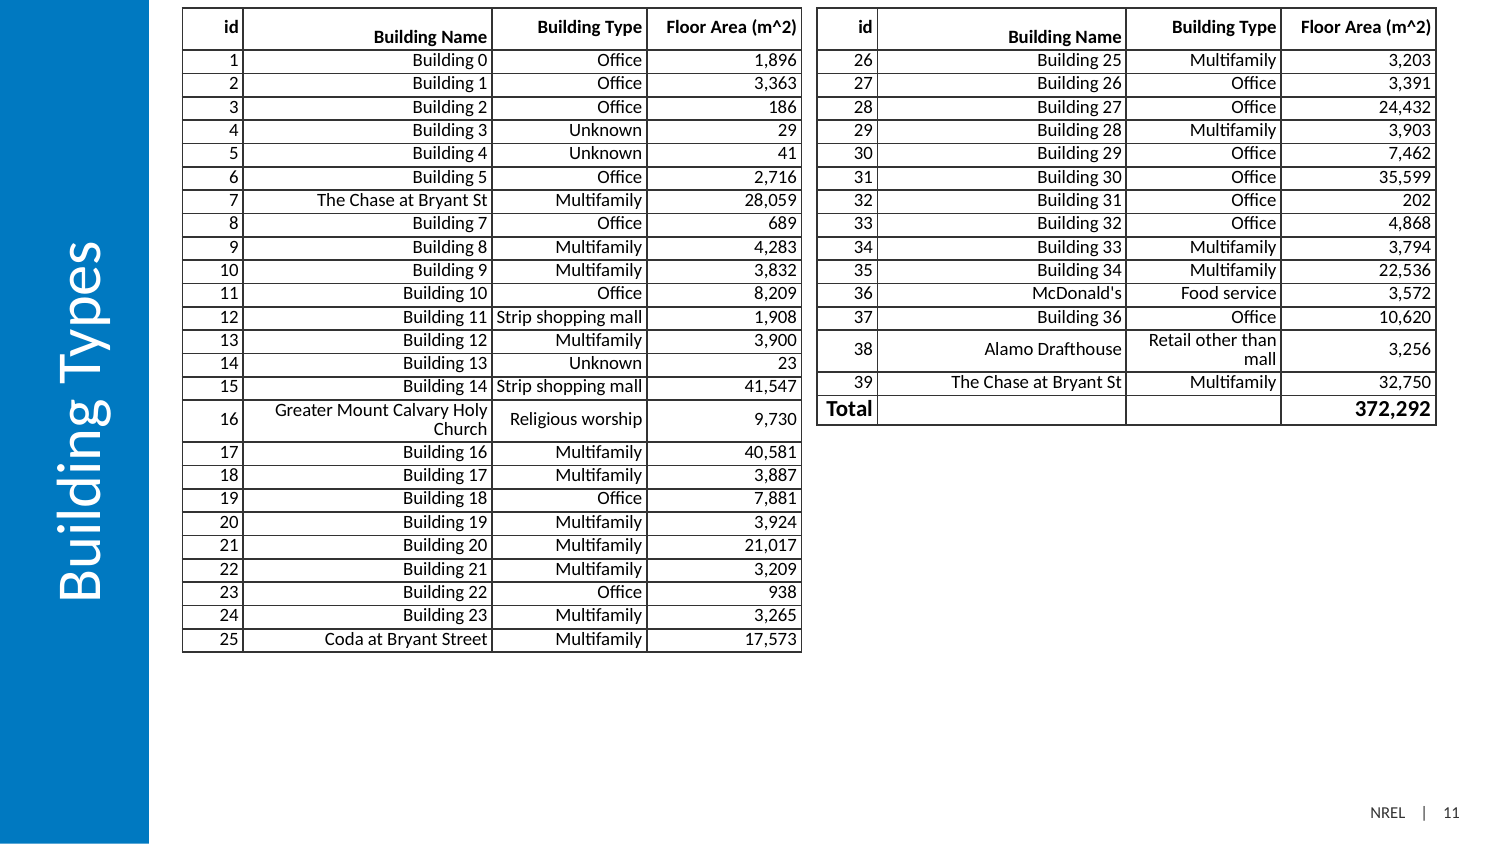

| id | Building Name | Building Type | Floor Area (m^2) |
| --- | --- | --- | --- |
| 1 | Building 0 | Office | 1,896 |
| 2 | Building 1 | Office | 3,363 |
| 3 | Building 2 | Office | 186 |
| 4 | Building 3 | Unknown | 29 |
| 5 | Building 4 | Unknown | 41 |
| 6 | Building 5 | Office | 2,716 |
| 7 | The Chase at Bryant St | Multifamily | 28,059 |
| 8 | Building 7 | Office | 689 |
| 9 | Building 8 | Multifamily | 4,283 |
| 10 | Building 9 | Multifamily | 3,832 |
| 11 | Building 10 | Office | 8,209 |
| 12 | Building 11 | Strip shopping mall | 1,908 |
| 13 | Building 12 | Multifamily | 3,900 |
| 14 | Building 13 | Unknown | 23 |
| 15 | Building 14 | Strip shopping mall | 41,547 |
| 16 | Greater Mount Calvary Holy Church | Religious worship | 9,730 |
| 17 | Building 16 | Multifamily | 40,581 |
| 18 | Building 17 | Multifamily | 3,887 |
| 19 | Building 18 | Office | 7,881 |
| 20 | Building 19 | Multifamily | 3,924 |
| 21 | Building 20 | Multifamily | 21,017 |
| 22 | Building 21 | Multifamily | 3,209 |
| 23 | Building 22 | Office | 938 |
| 24 | Building 23 | Multifamily | 3,265 |
| 25 | Coda at Bryant Street | Multifamily | 17,573 |
| id | Building Name | Building Type | Floor Area (m^2) |
| --- | --- | --- | --- |
| 26 | Building 25 | Multifamily | 3,203 |
| 27 | Building 26 | Office | 3,391 |
| 28 | Building 27 | Office | 24,432 |
| 29 | Building 28 | Multifamily | 3,903 |
| 30 | Building 29 | Office | 7,462 |
| 31 | Building 30 | Office | 35,599 |
| 32 | Building 31 | Office | 202 |
| 33 | Building 32 | Office | 4,868 |
| 34 | Building 33 | Multifamily | 3,794 |
| 35 | Building 34 | Multifamily | 22,536 |
| 36 | McDonald's | Food service | 3,572 |
| 37 | Building 36 | Office | 10,620 |
| 38 | Alamo Drafthouse | Retail other than mall | 3,256 |
| 39 | The Chase at Bryant St | Multifamily | 32,750 |
| Total |  |  | 372,292 |
# Building Types